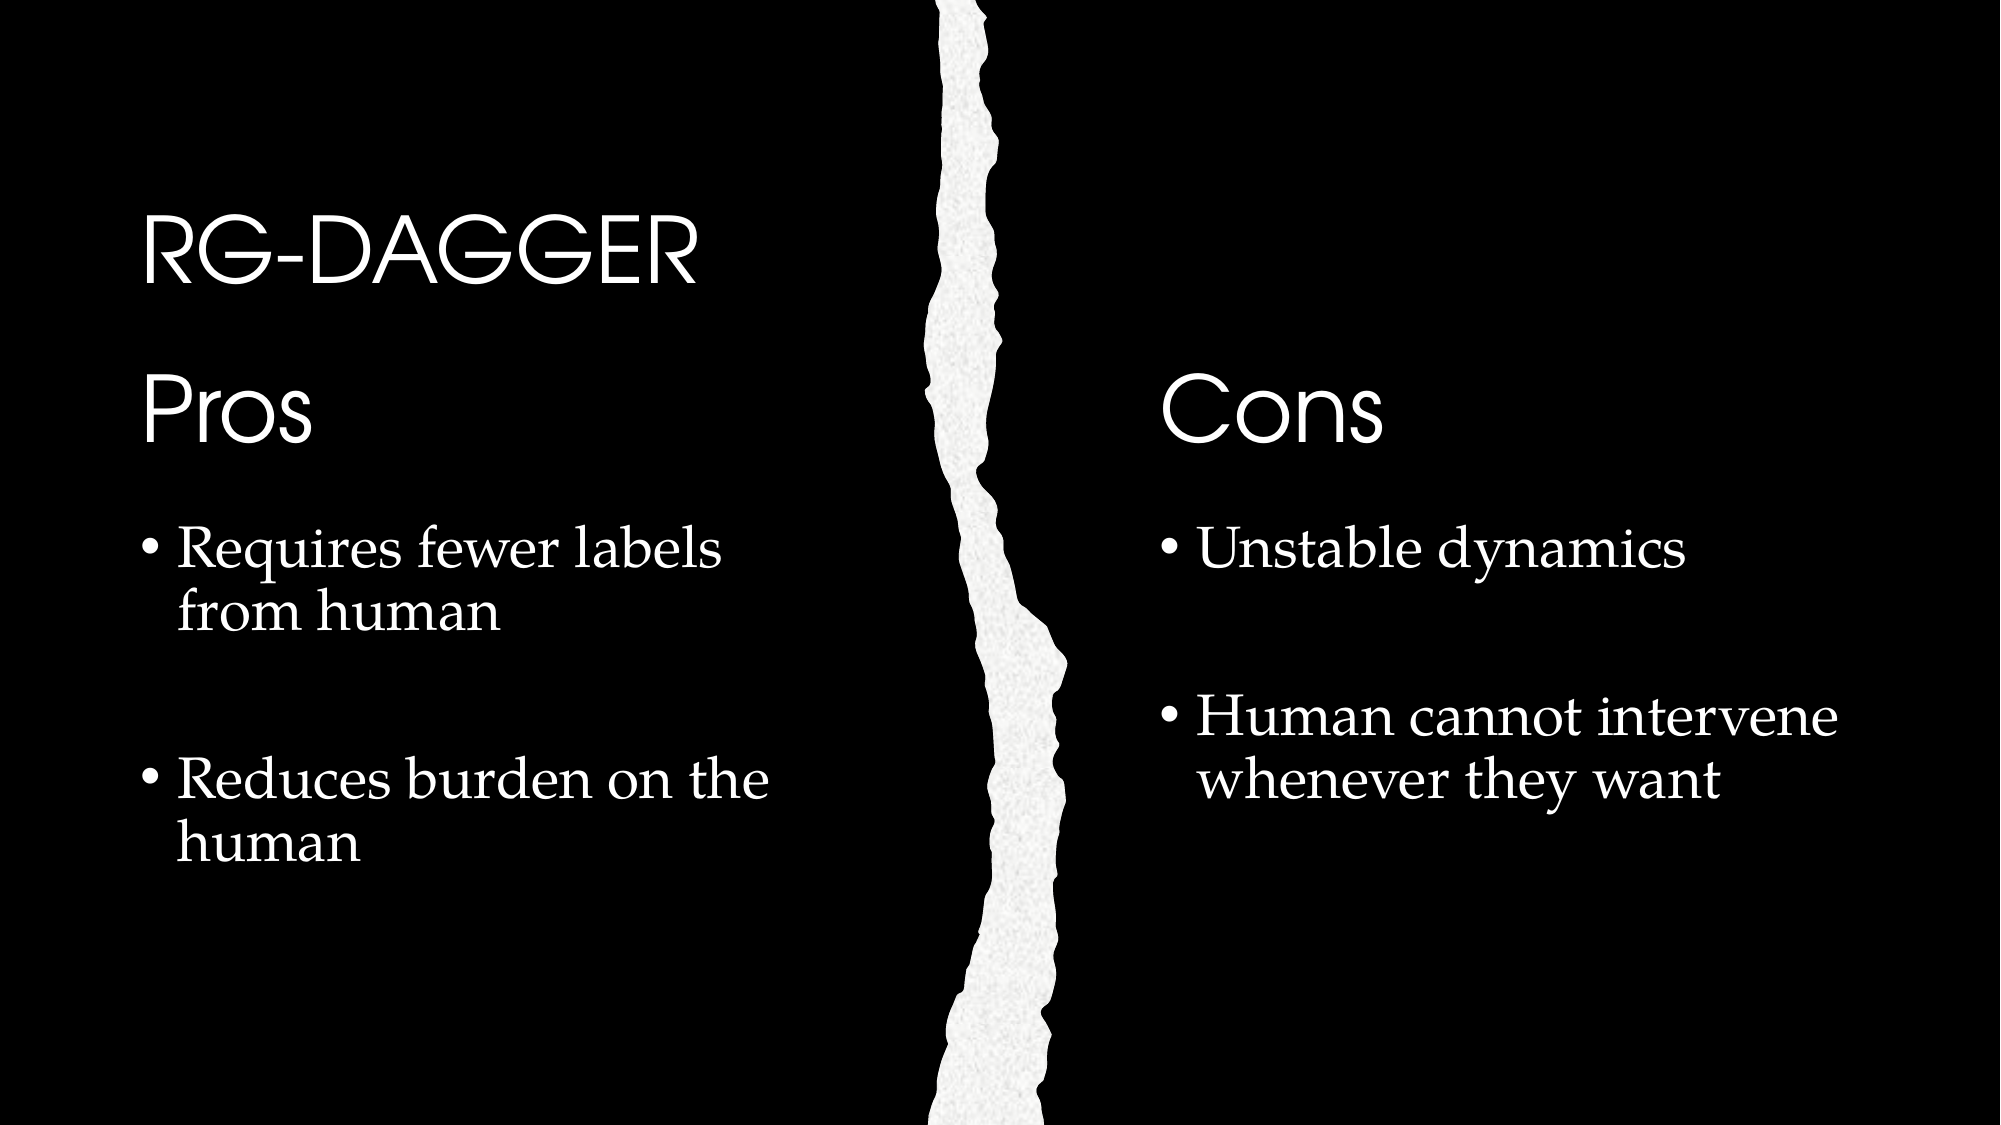

RG-DAGGER
Cons
# Pros
Unstable dynamics

Human cannot intervene whenever they want

Requires fewer labels from human

Reduces burden on the human